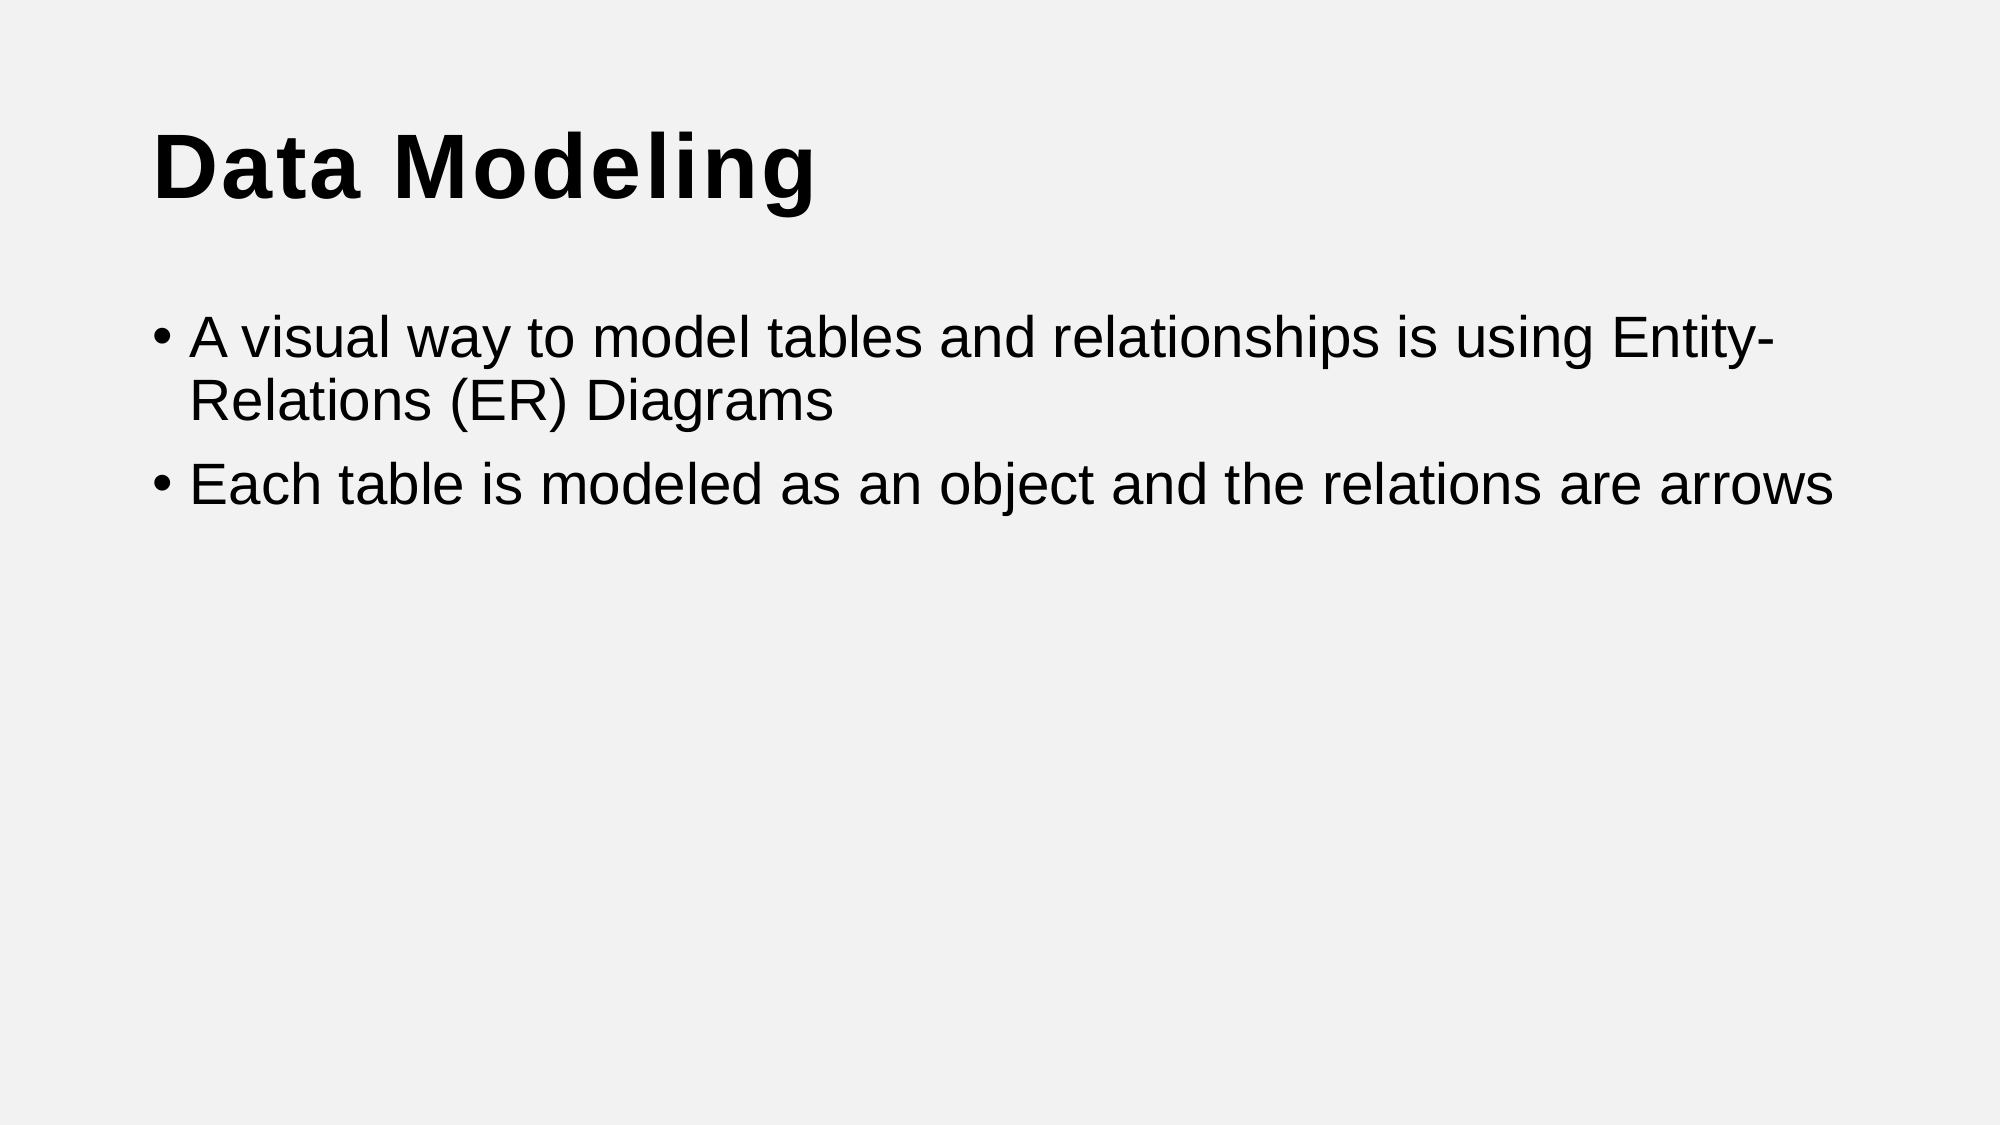

# Data Modeling
A visual way to model tables and relationships is using Entity-Relations (ER) Diagrams
Each table is modeled as an object and the relations are arrows